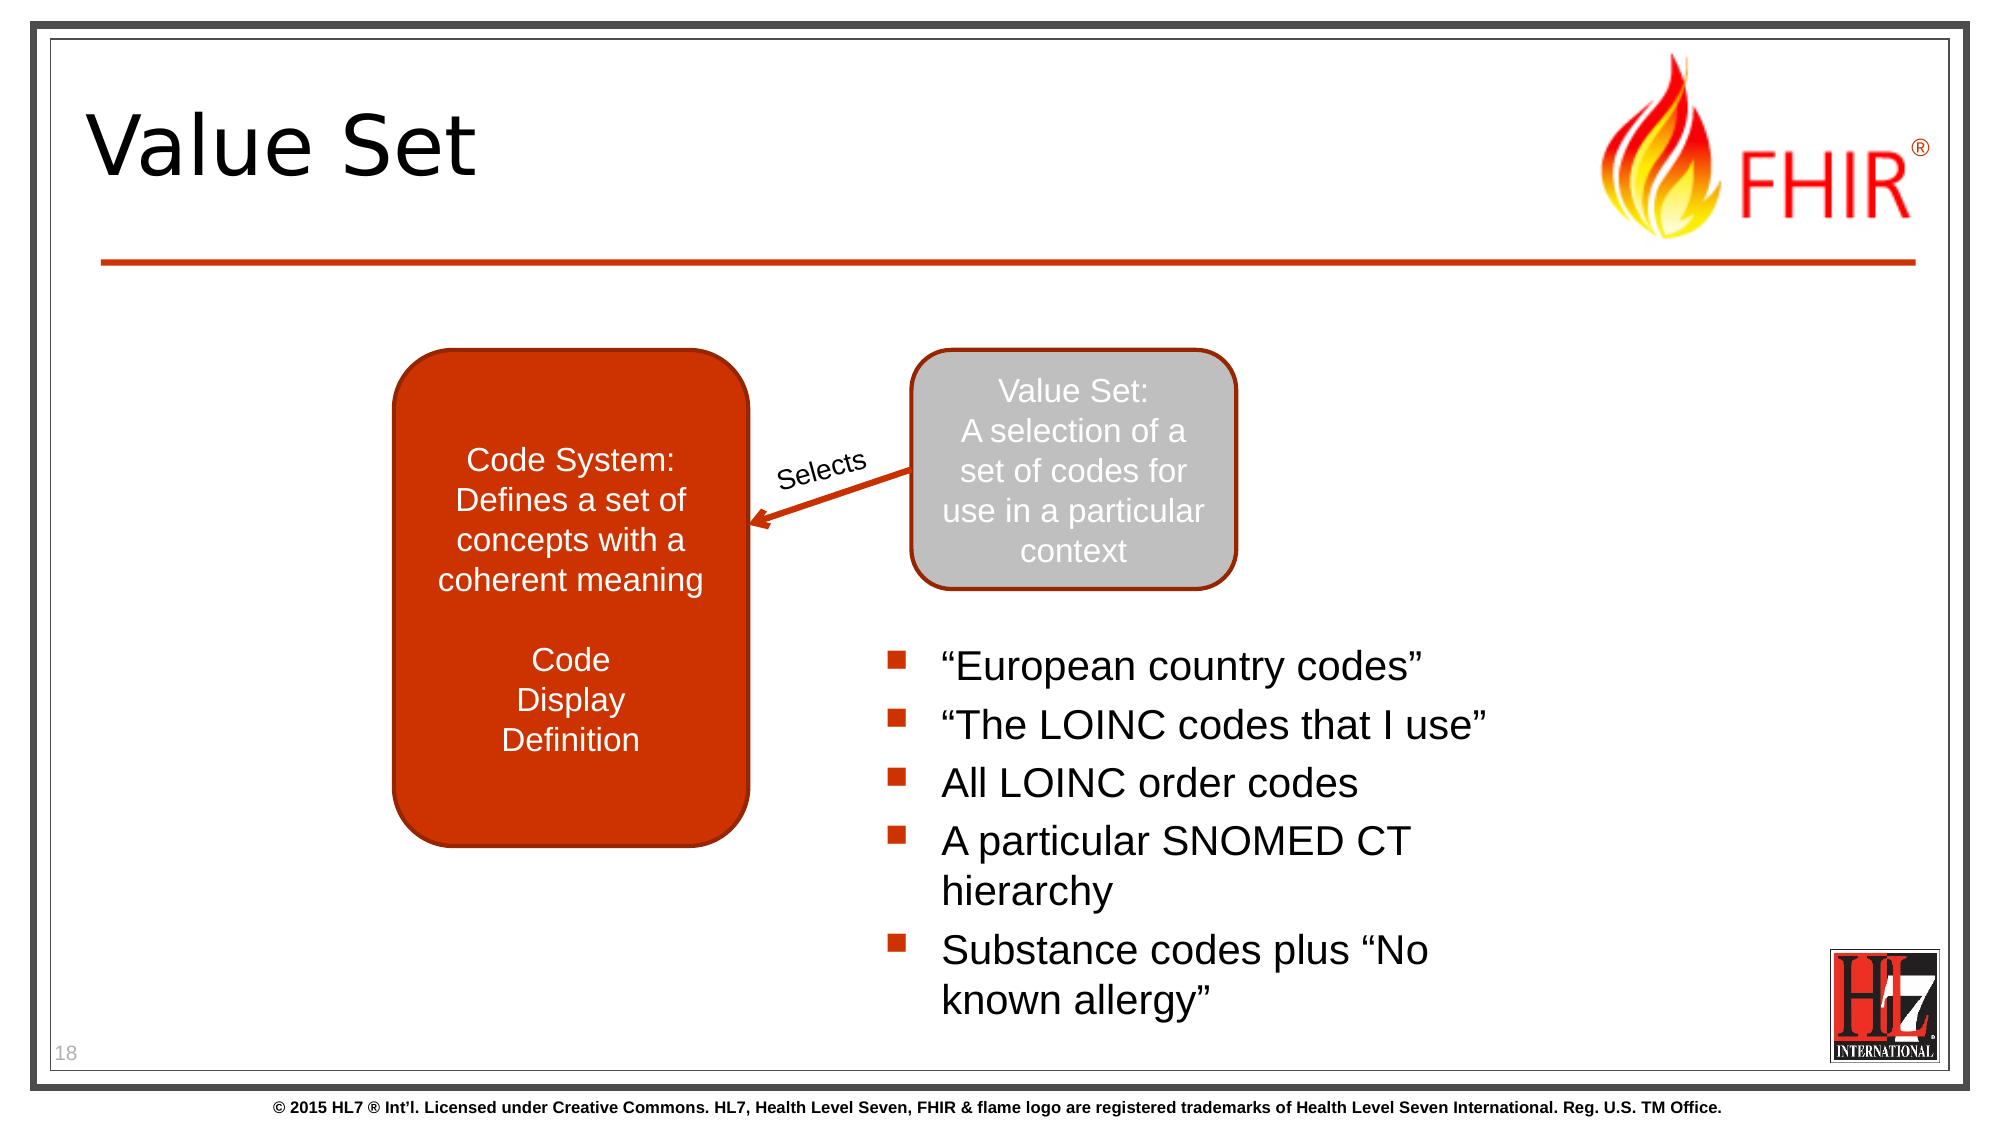

# Value Set
Code System:
Defines a set of concepts with a coherent meaning
Code
Display
Definition
Value Set:
A selection of a set of codes for use in a particular context
Selects
“European country codes”
“The LOINC codes that I use”
All LOINC order codes
A particular SNOMED CT hierarchy
Substance codes plus “No known allergy”

18